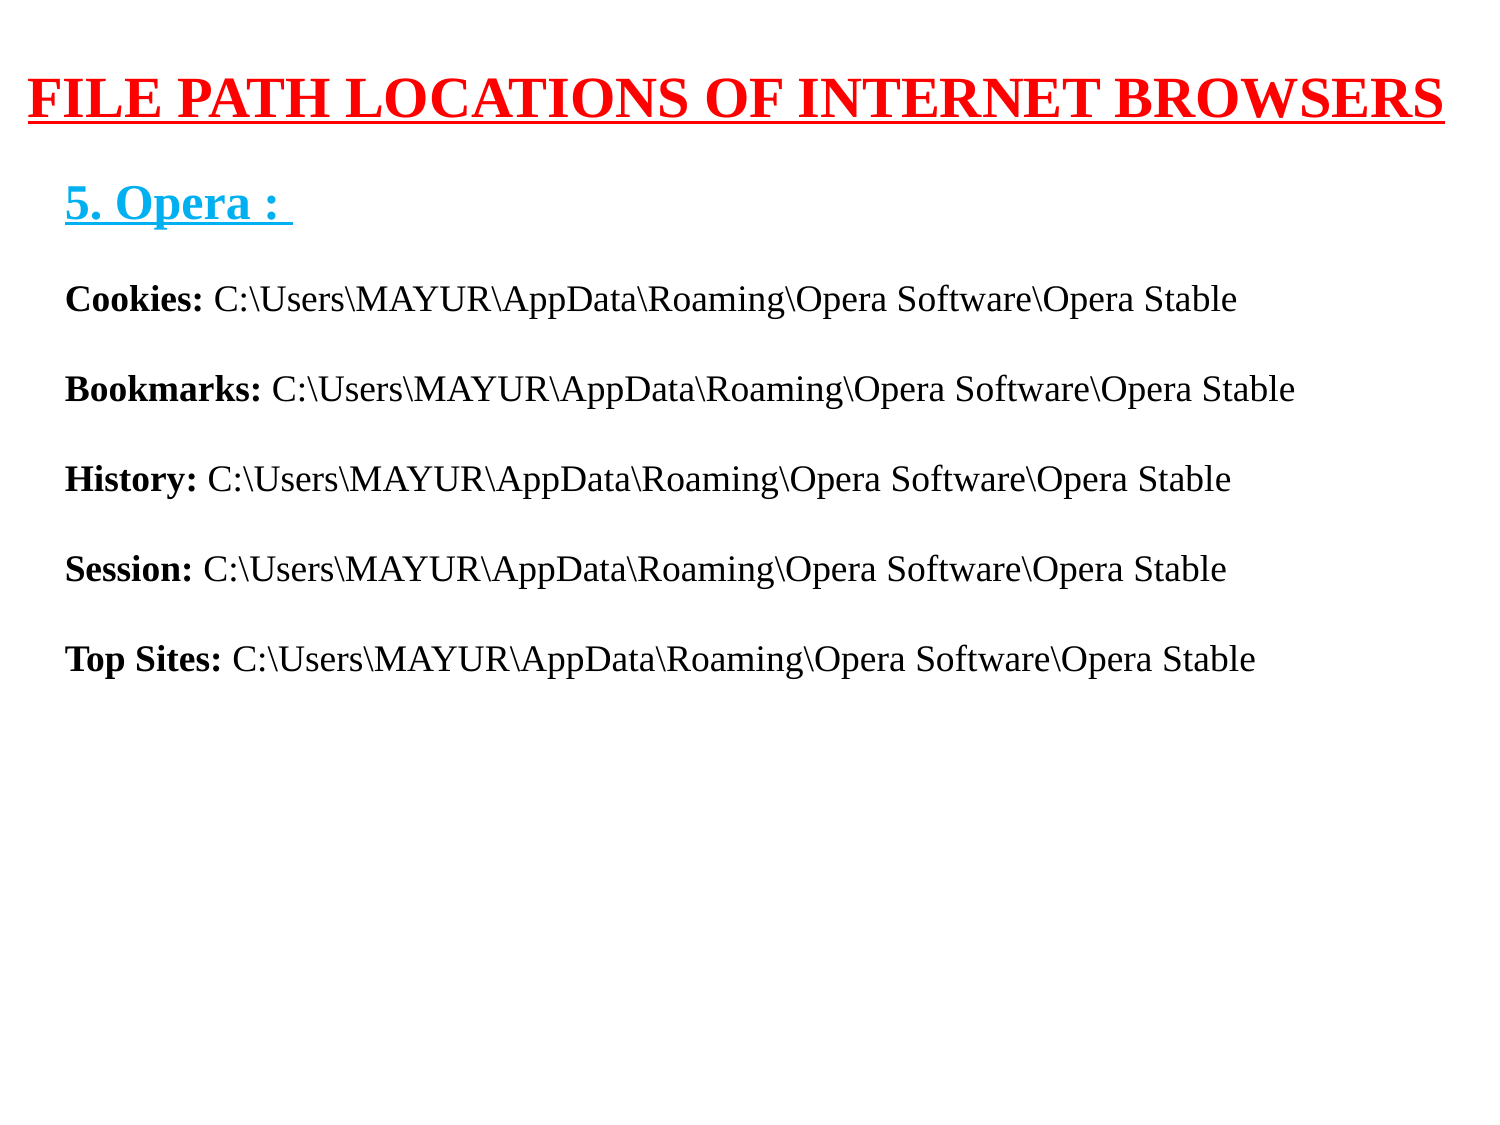

# File path Locations of Internet Browsers
5. Opera :

Cookies: C:\Users\MAYUR\AppData\Roaming\Opera Software\Opera Stable

Bookmarks: C:\Users\MAYUR\AppData\Roaming\Opera Software\Opera Stable

History: C:\Users\MAYUR\AppData\Roaming\Opera Software\Opera Stable

Session: C:\Users\MAYUR\AppData\Roaming\Opera Software\Opera Stable

Top Sites: C:\Users\MAYUR\AppData\Roaming\Opera Software\Opera Stable